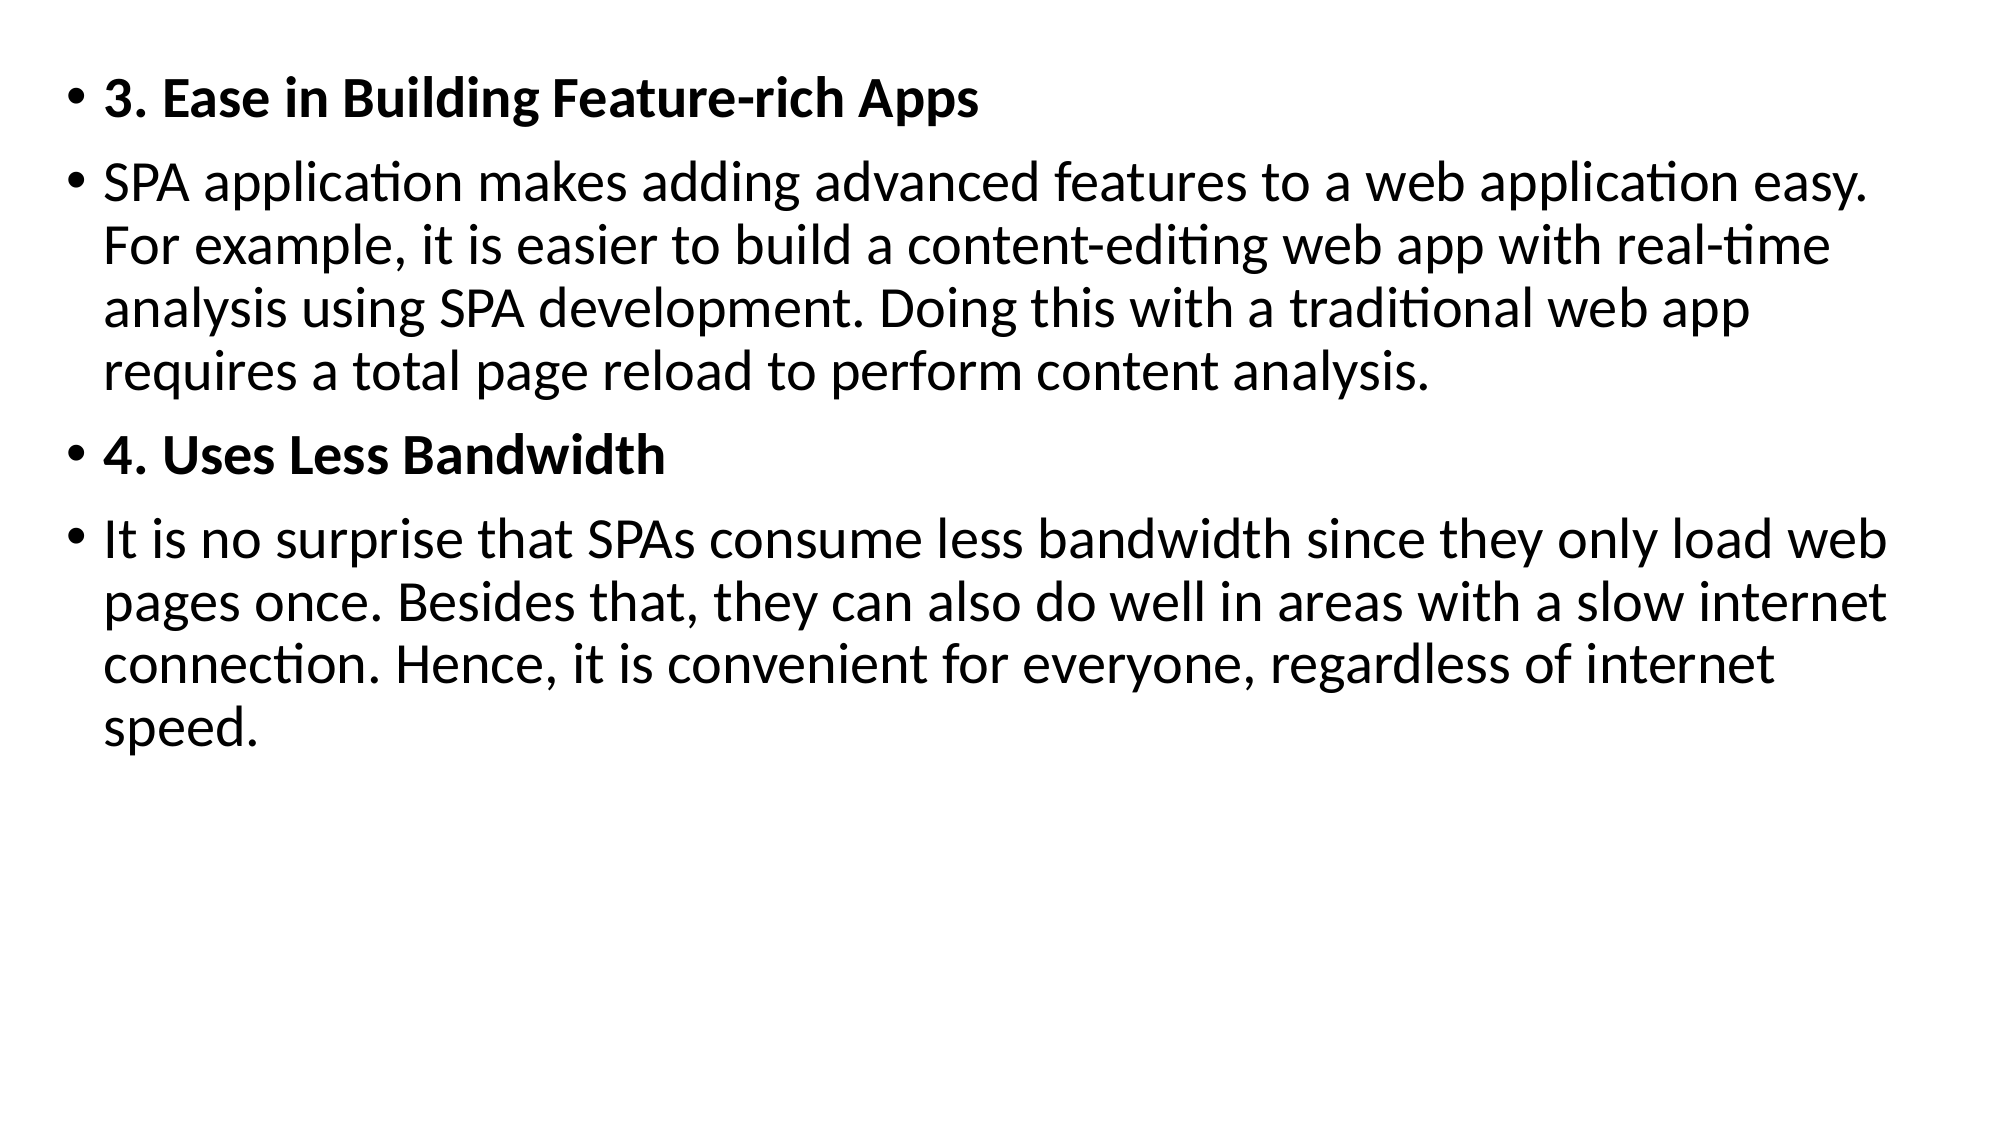

3. Ease in Building Feature-rich Apps
SPA application makes adding advanced features to a web application easy. For example, it is easier to build a content-editing web app with real-time analysis using SPA development. Doing this with a traditional web app requires a total page reload to perform content analysis.
4. Uses Less Bandwidth
It is no surprise that SPAs consume less bandwidth since they only load web pages once. Besides that, they can also do well in areas with a slow internet connection. Hence, it is convenient for everyone, regardless of internet speed.